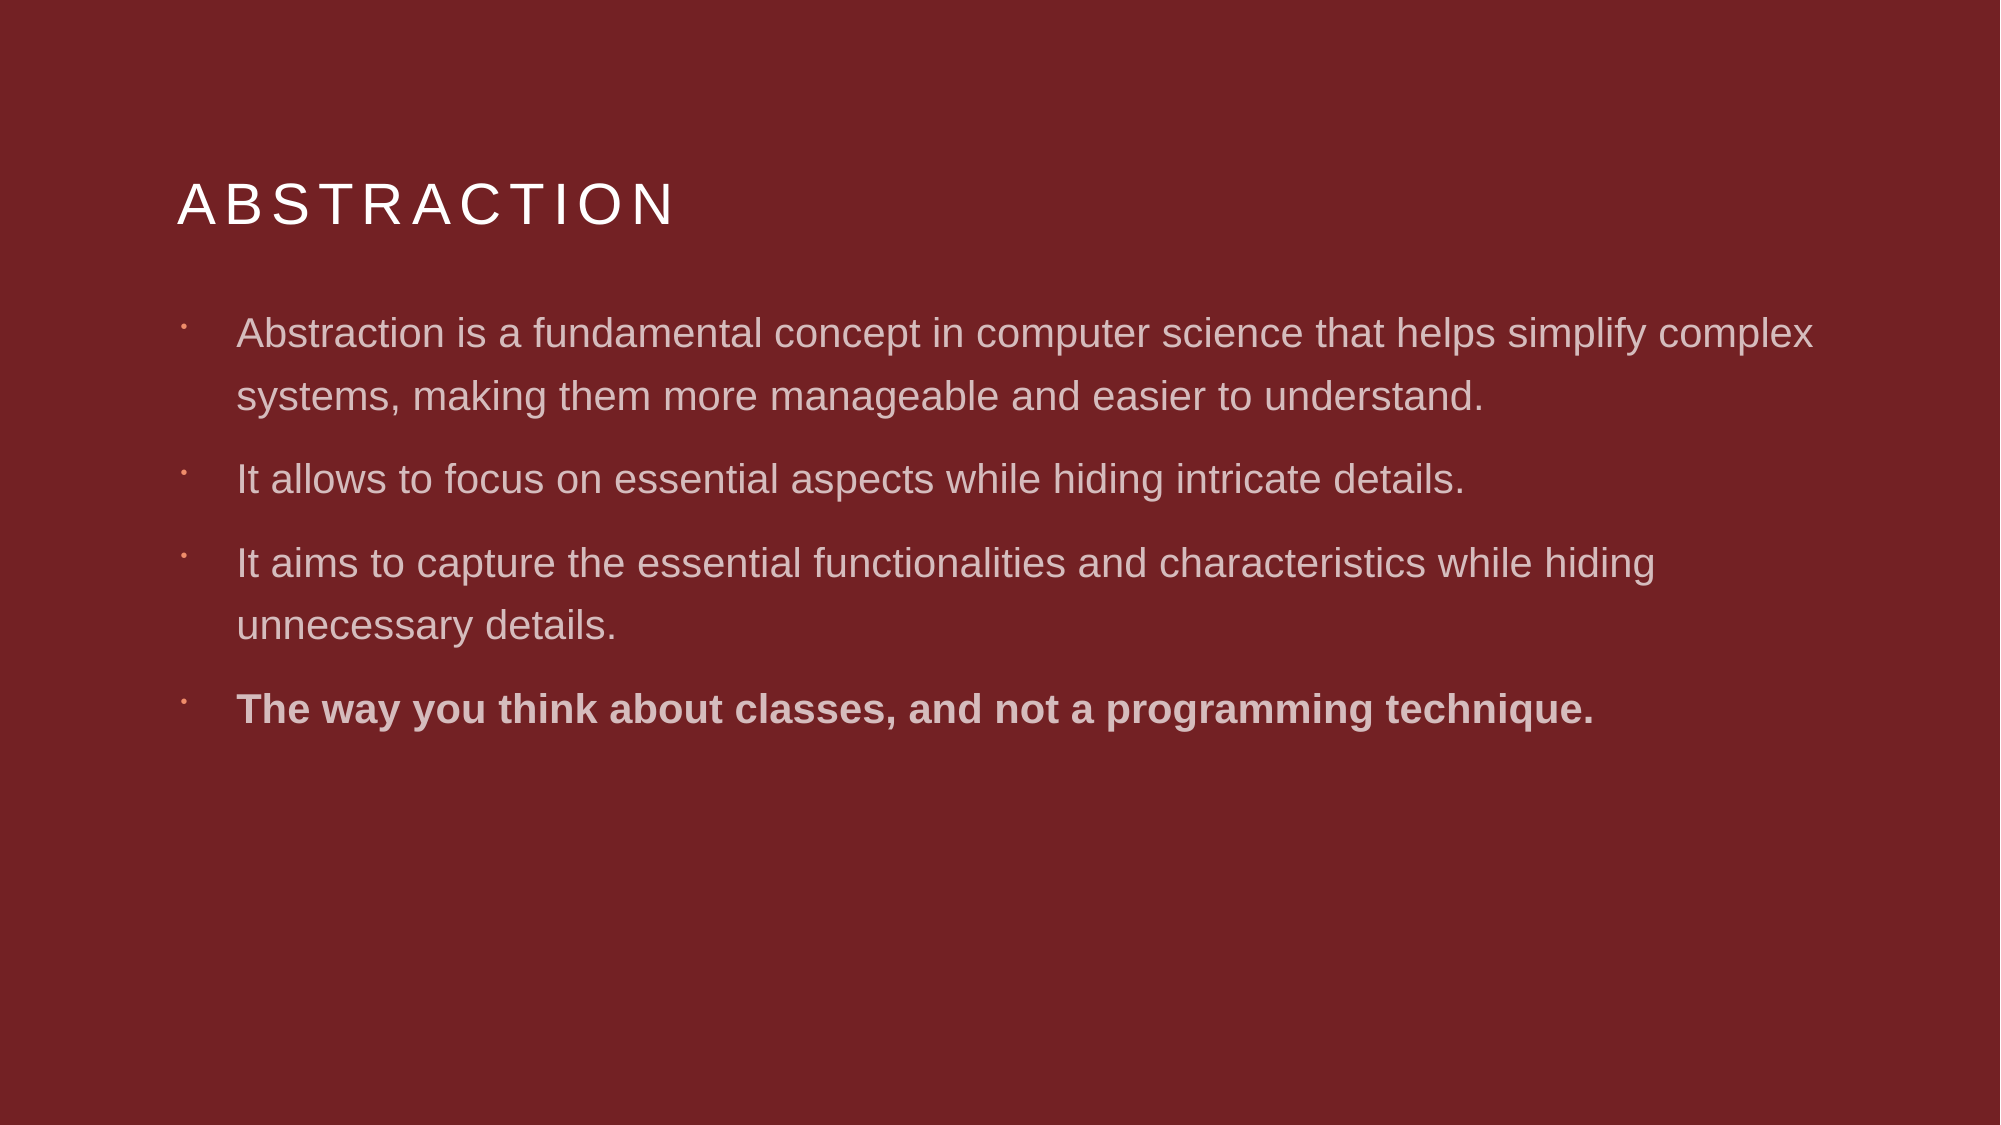

# Abstraction
Abstraction is a fundamental concept in computer science that helps simplify complex systems, making them more manageable and easier to understand.
It allows to focus on essential aspects while hiding intricate details.
It aims to capture the essential functionalities and characteristics while hiding unnecessary details.
The way you think about classes, and not a programming technique.